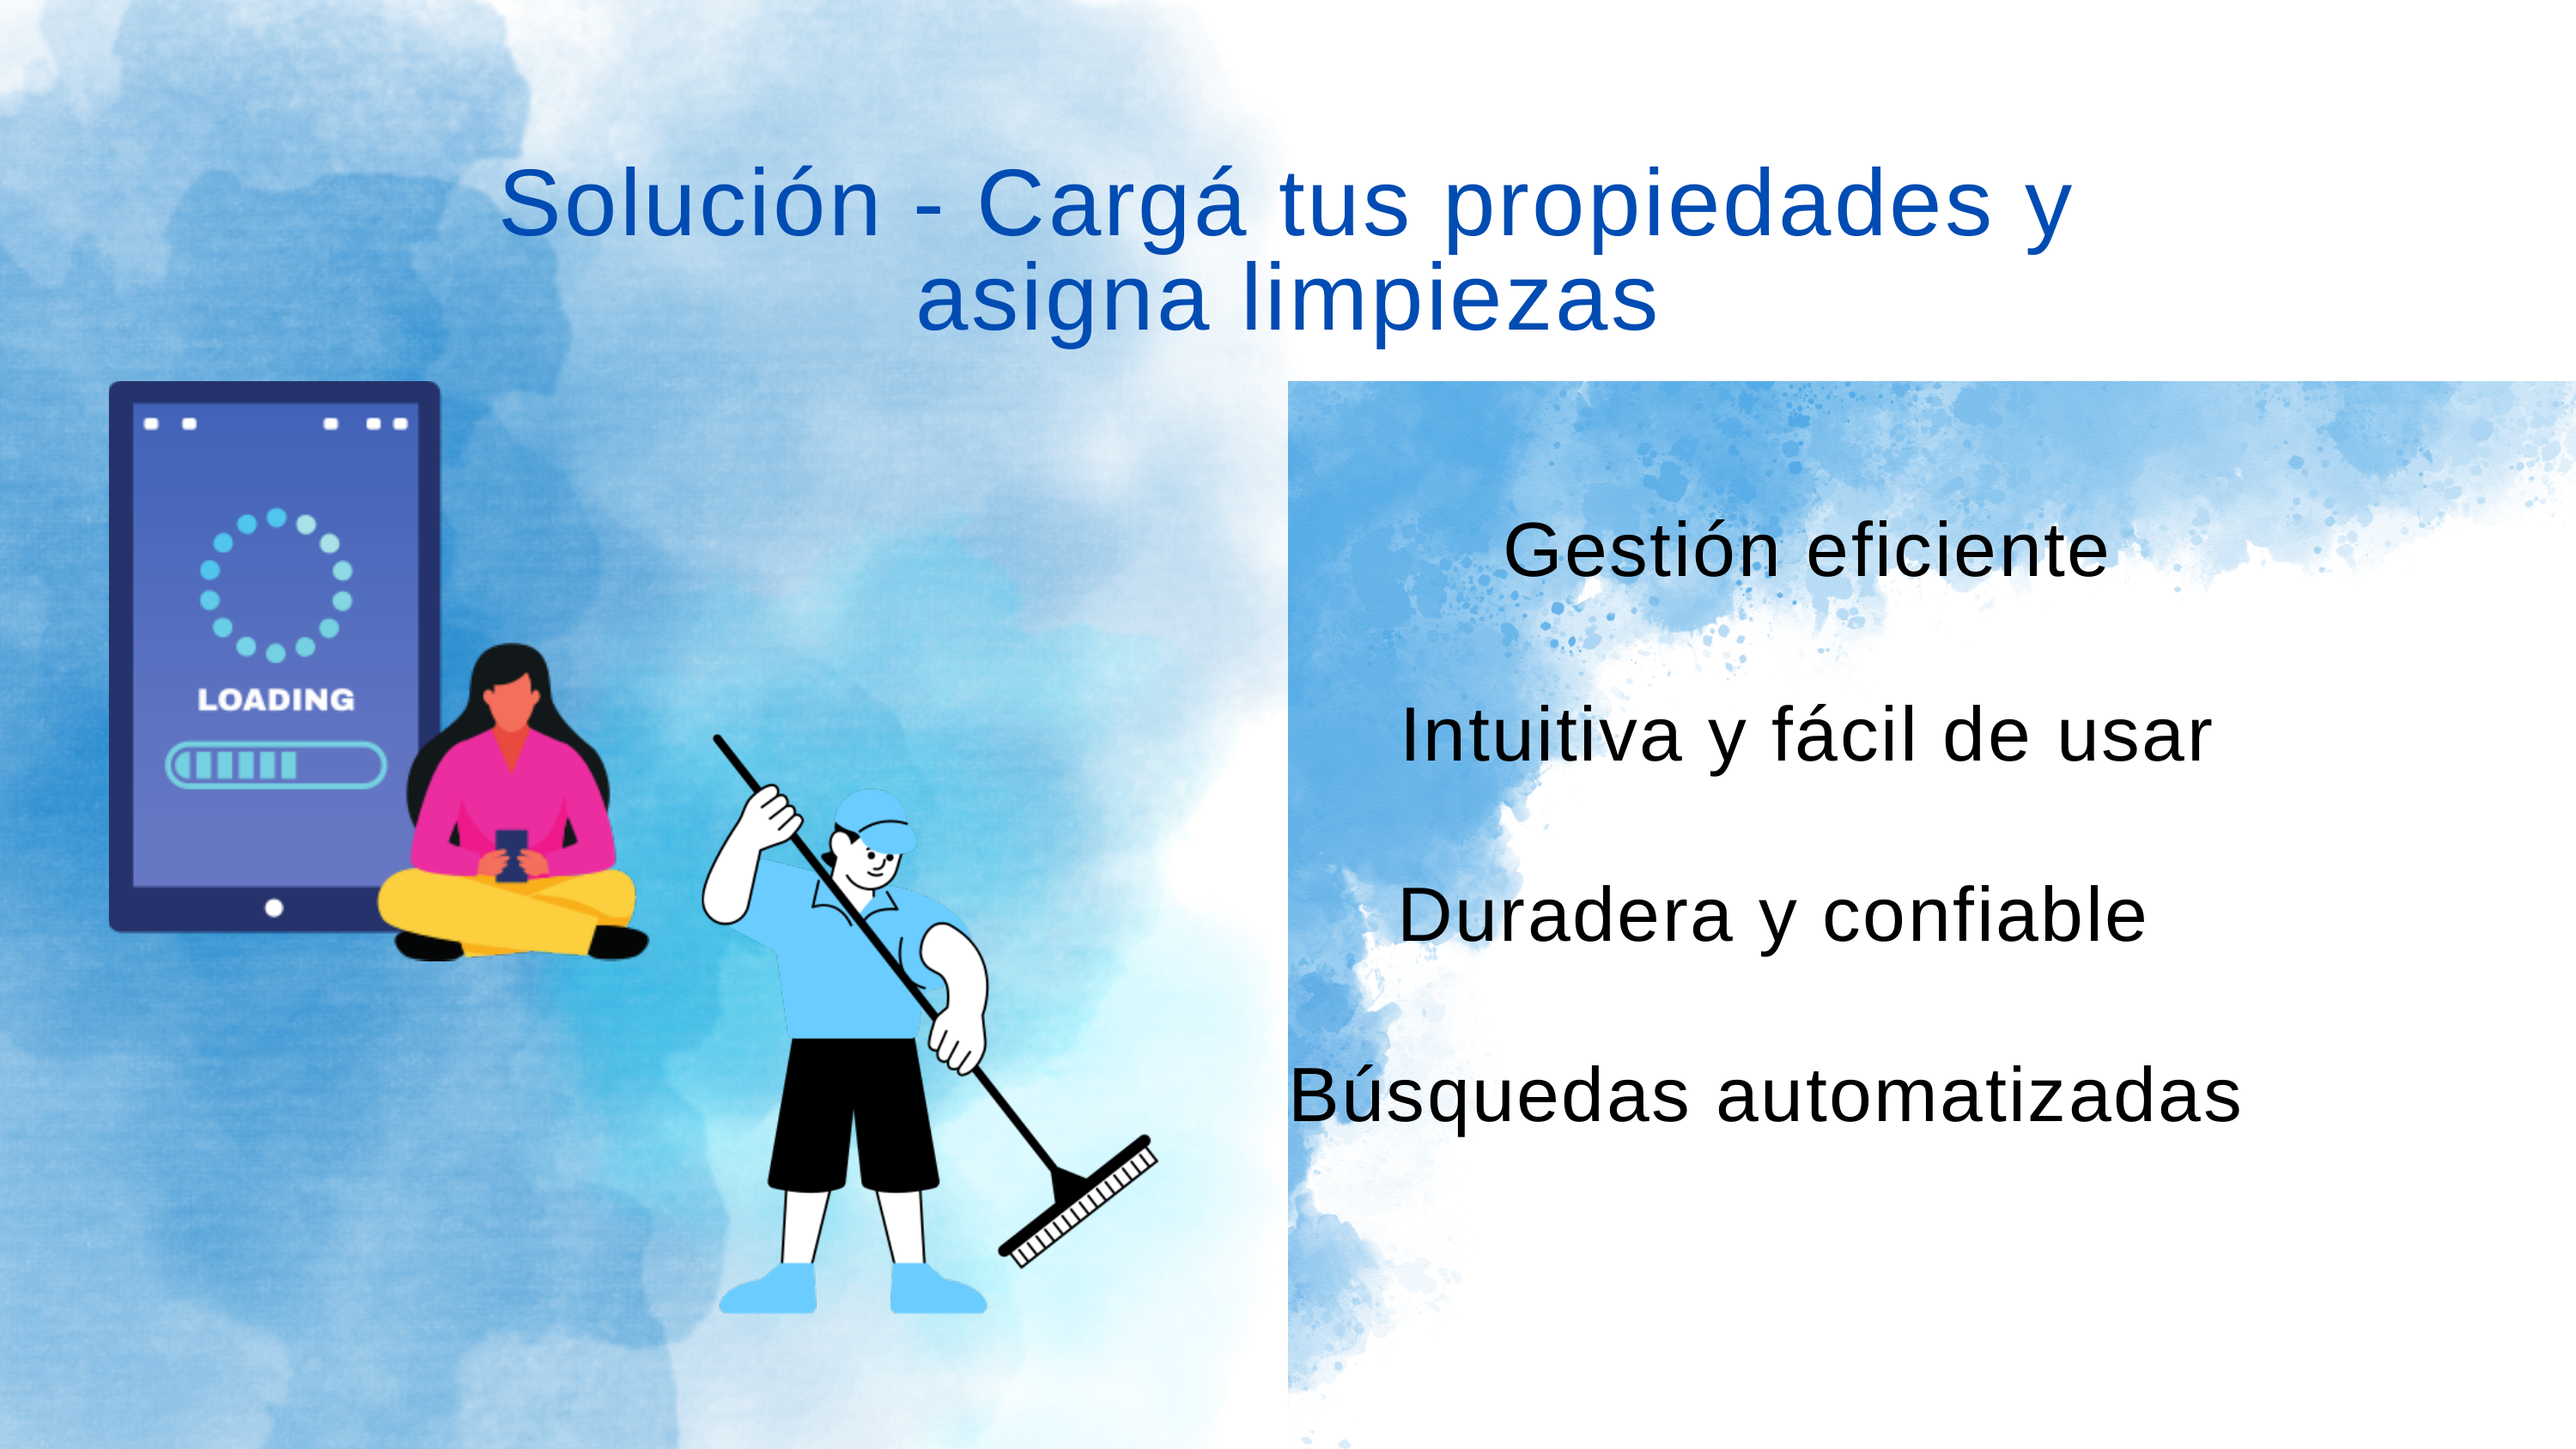

Solución - Cargá tus propiedades y asigna limpiezas

Gestión eficiente
Intuitiva y fácil de usar

Duradera y confiable
Búsquedas automatizadas